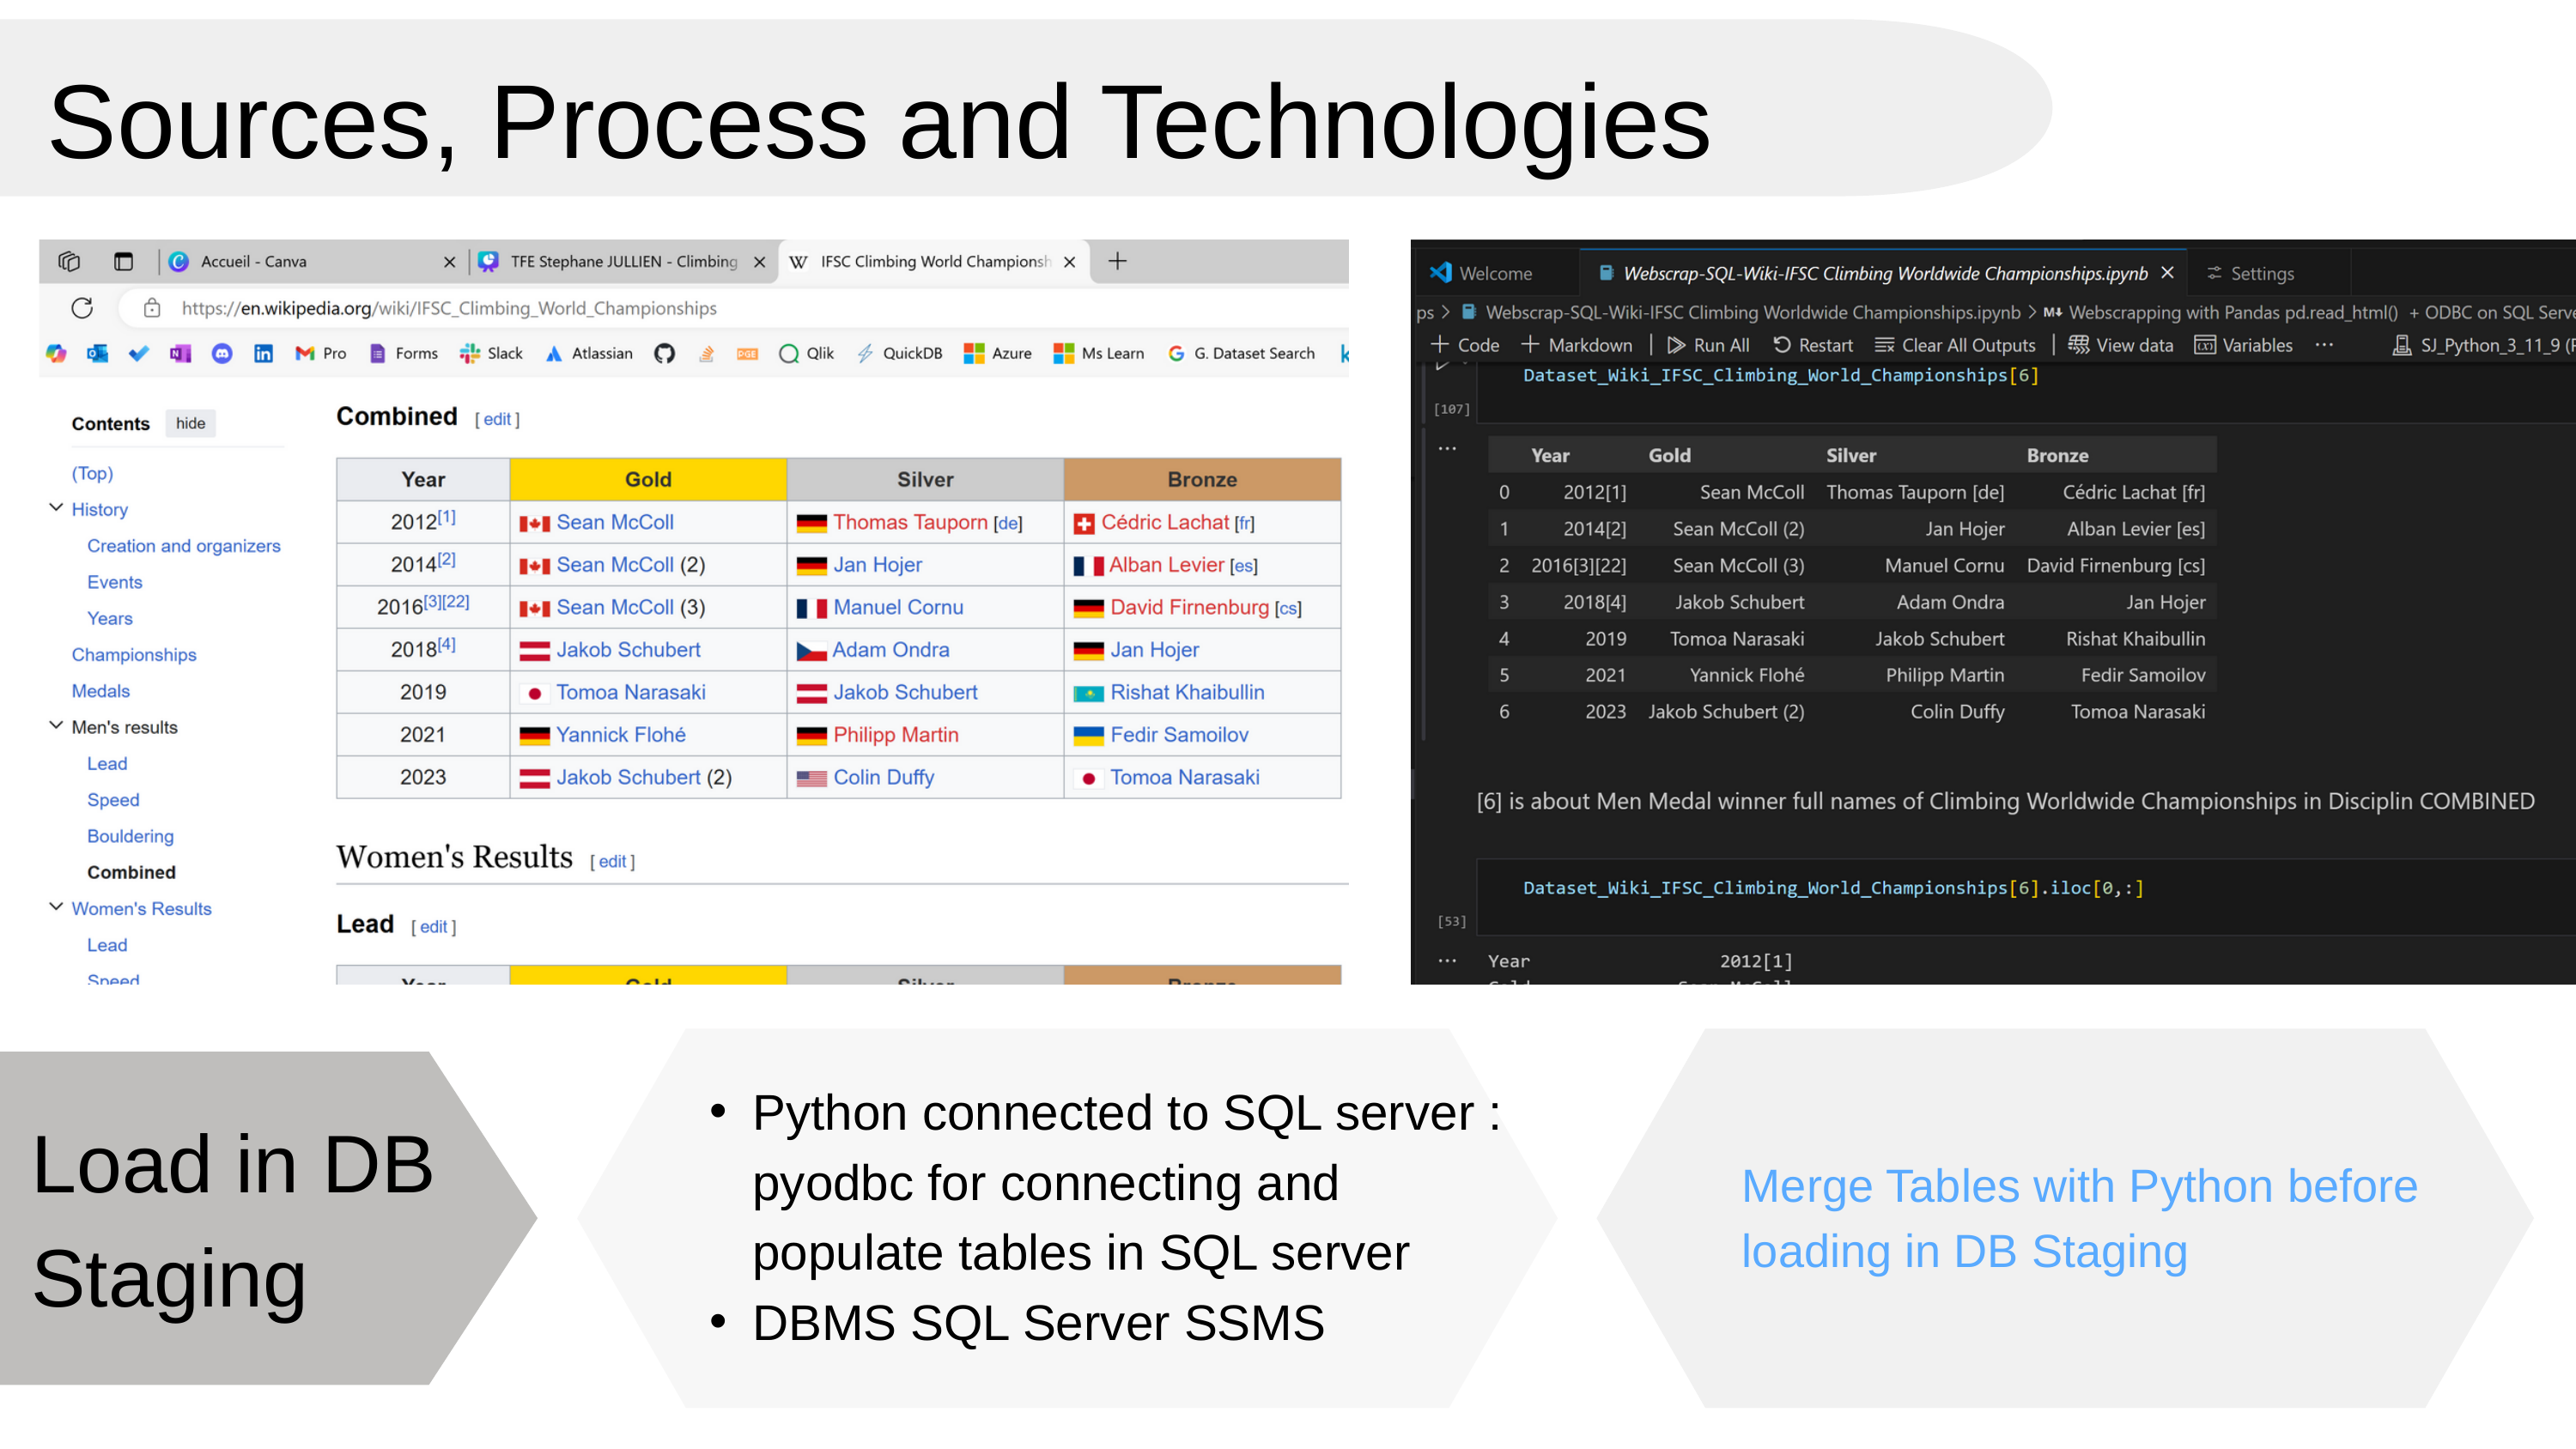

Sources, Process and Technologies

Python connected to SQL server : pyodbc for connecting and populate tables in SQL server
DBMS SQL Server SSMS
Load in DB Staging
Merge Tables with Python before loading in DB Staging